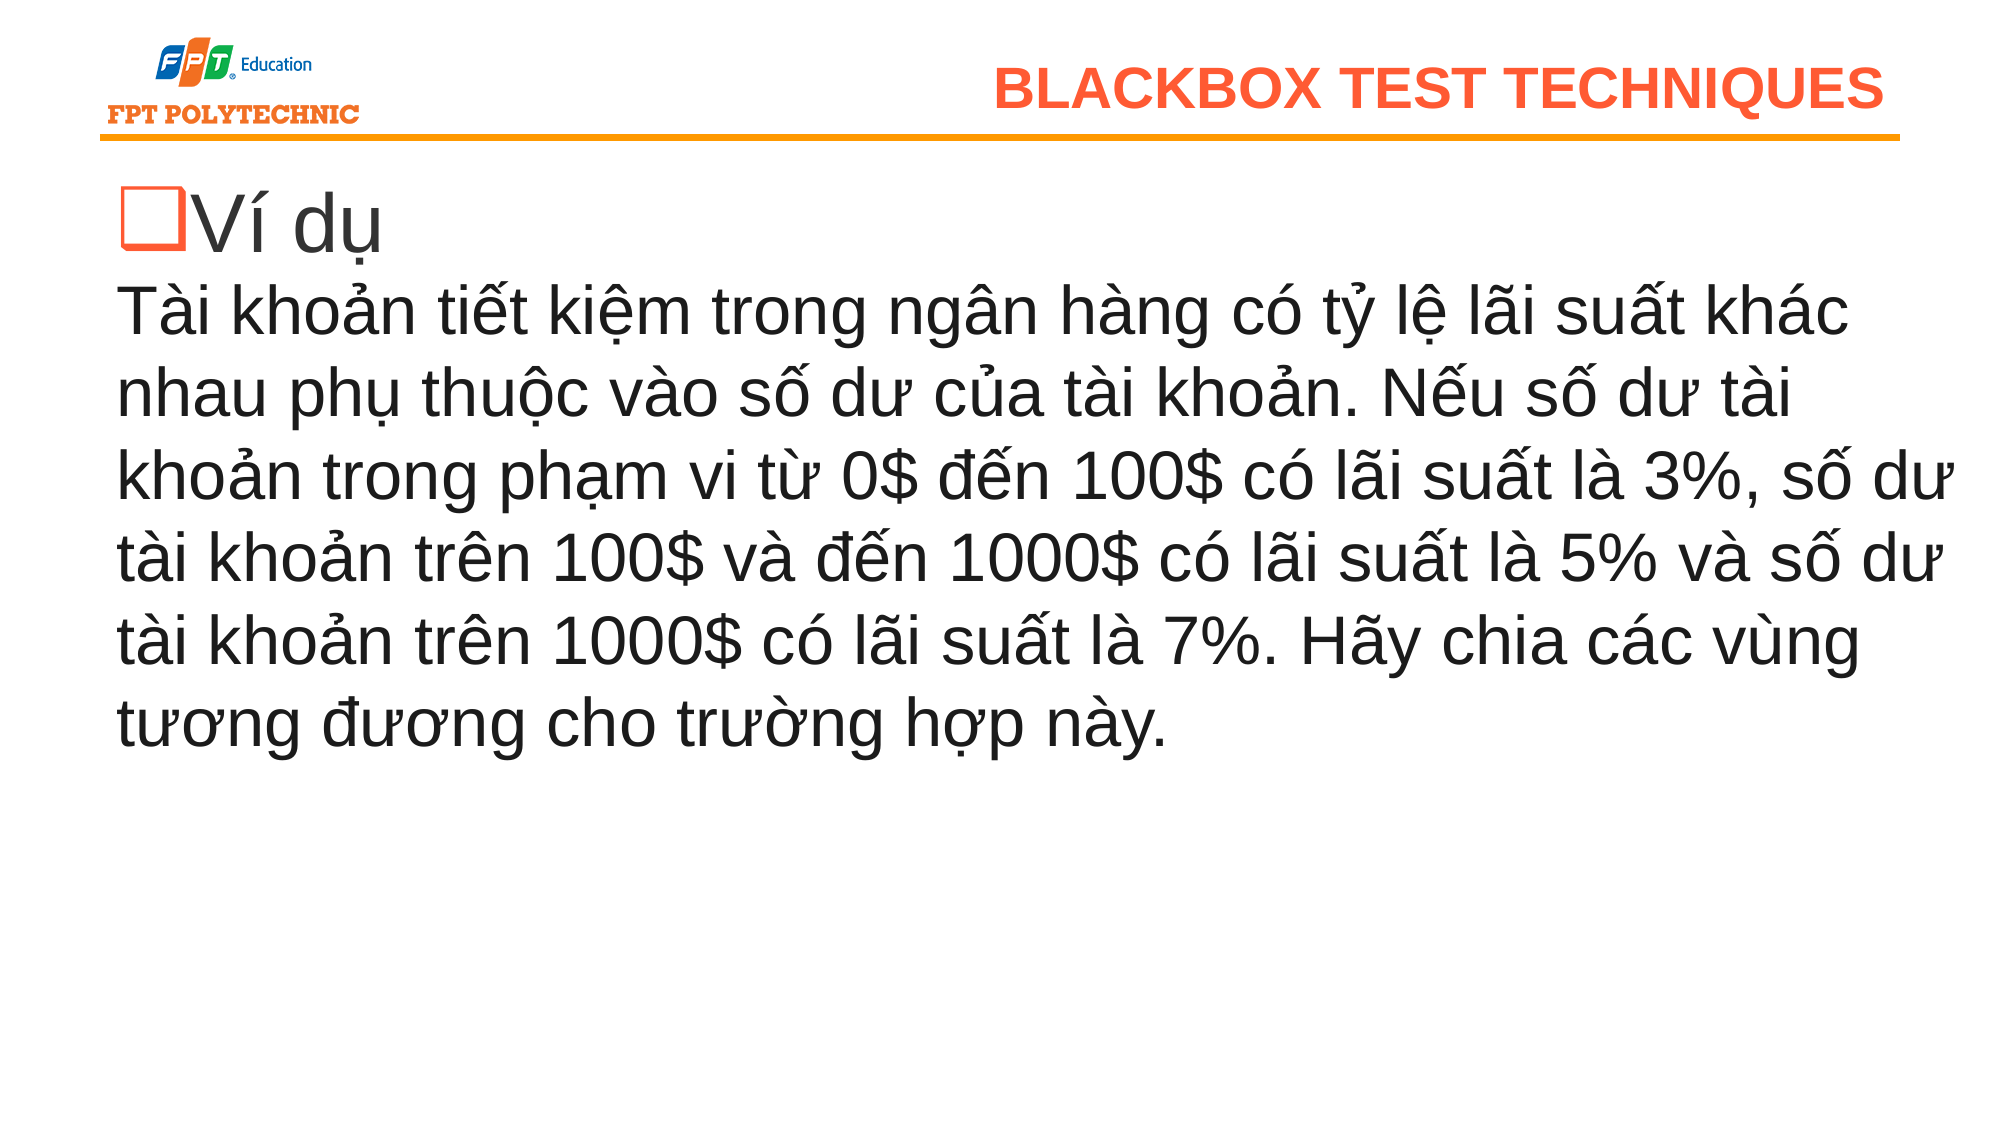

# blackbox test techniques
Ví dụ
Tài khoản tiết kiệm trong ngân hàng có tỷ lệ lãi suất khác nhau phụ thuộc vào số dư của tài khoản. Nếu số dư tài khoản trong phạm vi từ 0$ đến 100$ có lãi suất là 3%, số dư tài khoản trên 100$ và đến 1000$ có lãi suất là 5% và số dư tài khoản trên 1000$ có lãi suất là 7%. Hãy chia các vùng tương đương cho trường hợp này.